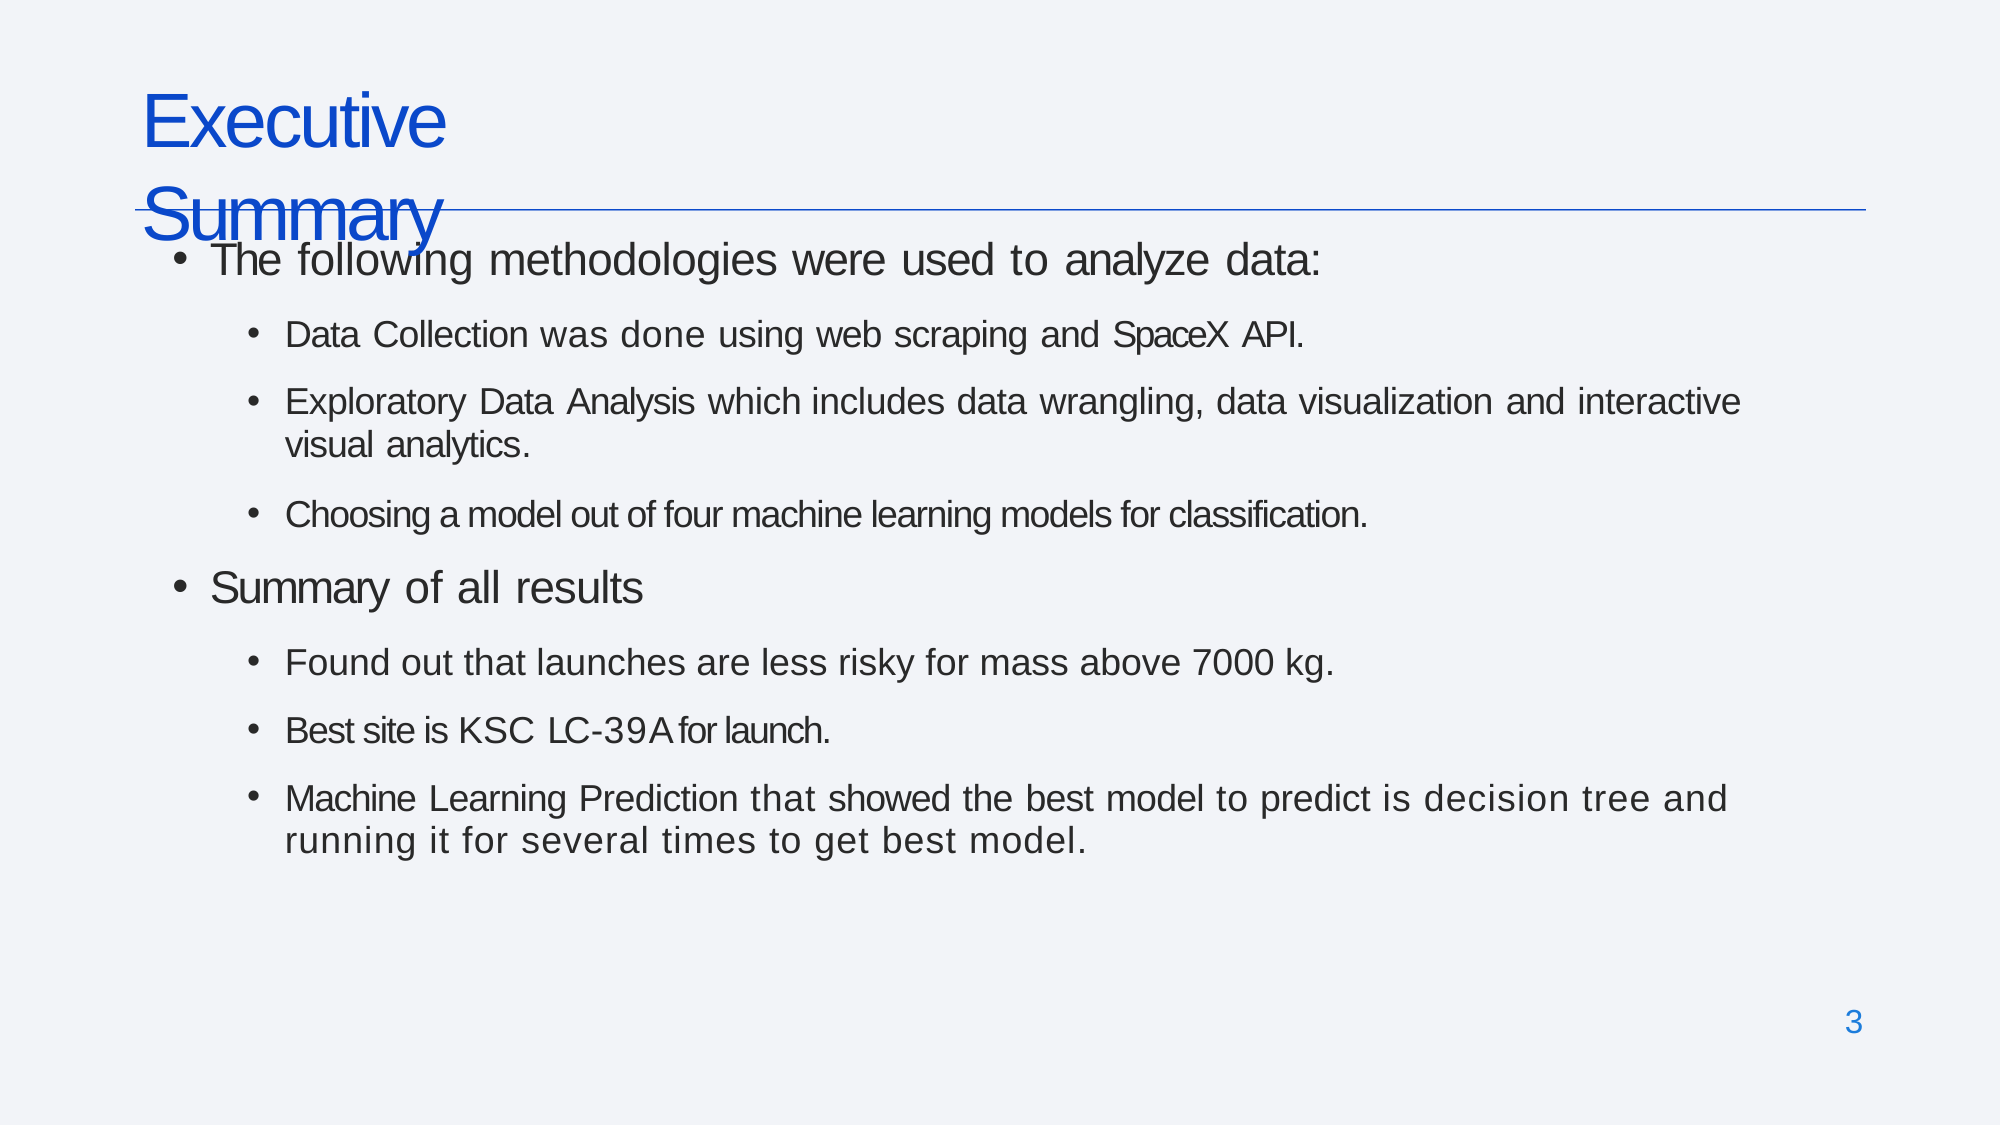

# Executive Summary
The following methodologies were used to analyze data:
Data Collection was done using web scraping and SpaceX API.
Exploratory Data Analysis which includes data wrangling, data visualization and interactive
visual analytics.
Choosing a model out of four machine learning models for classification.
Summary of all results
Found out that launches are less risky for mass above 7000 kg.
Best site is KSC LC-39A for launch.
Machine Learning Prediction that showed the best model to predict is decision tree and running it for several times to get best model.
3